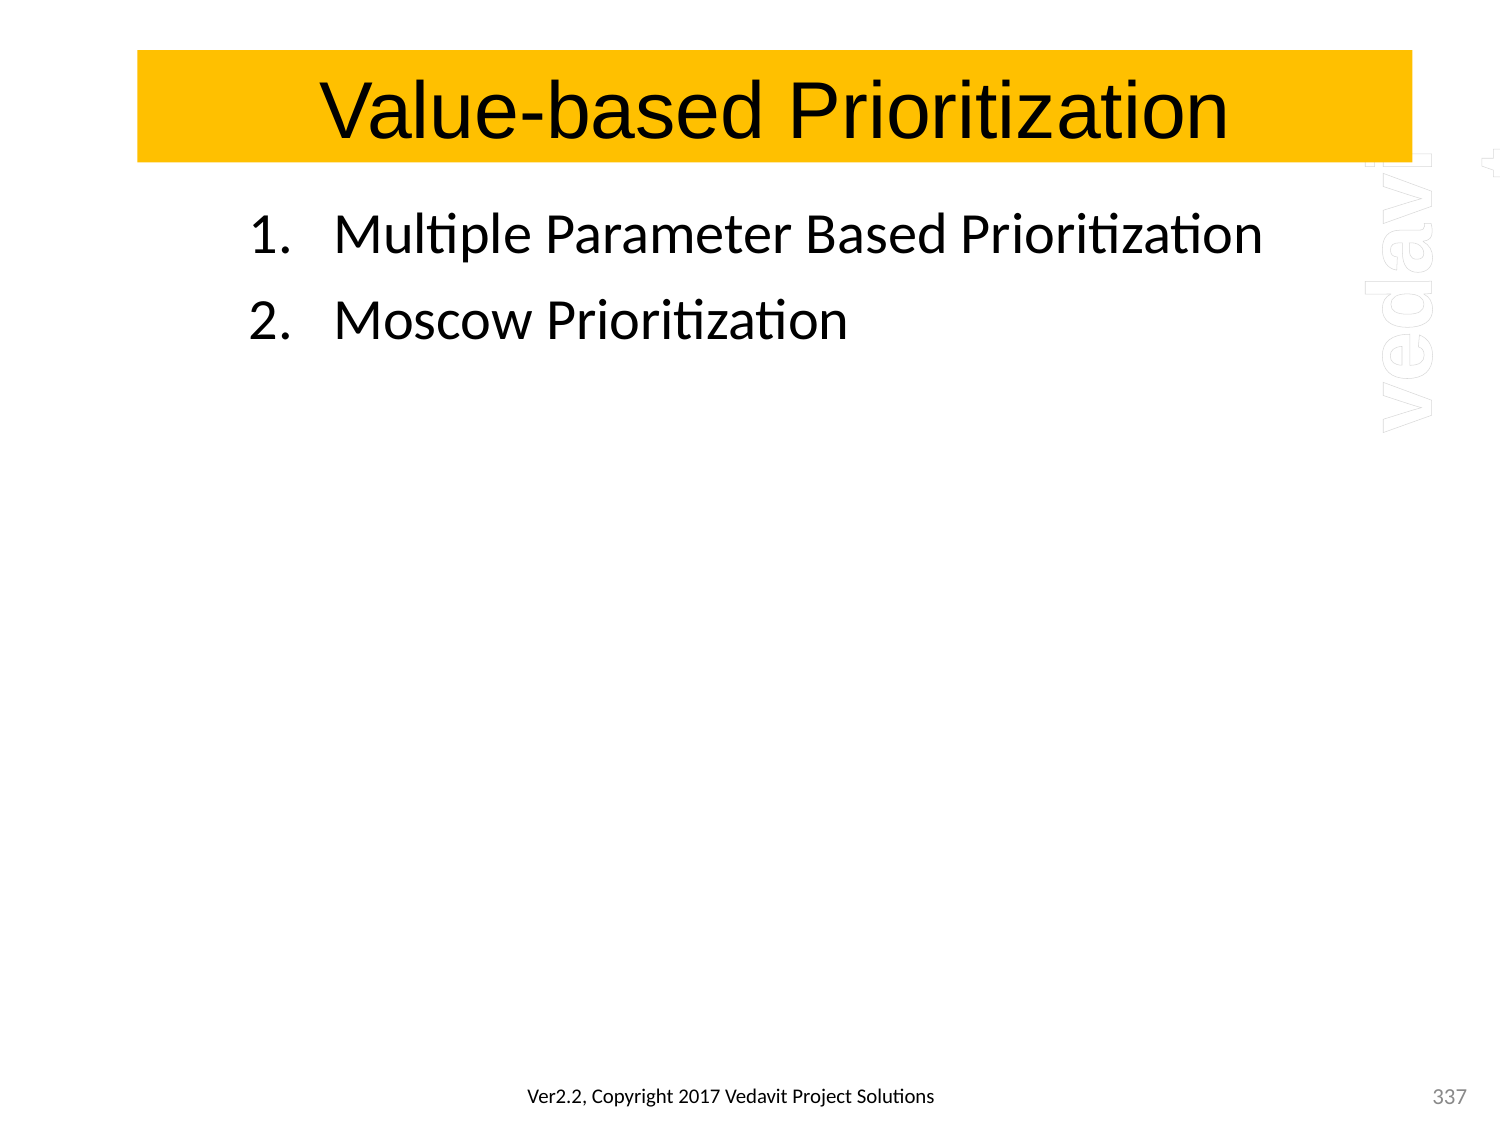

# Value-based Prioritization
Multiple Parameter Based Prioritization
Moscow Prioritization

337